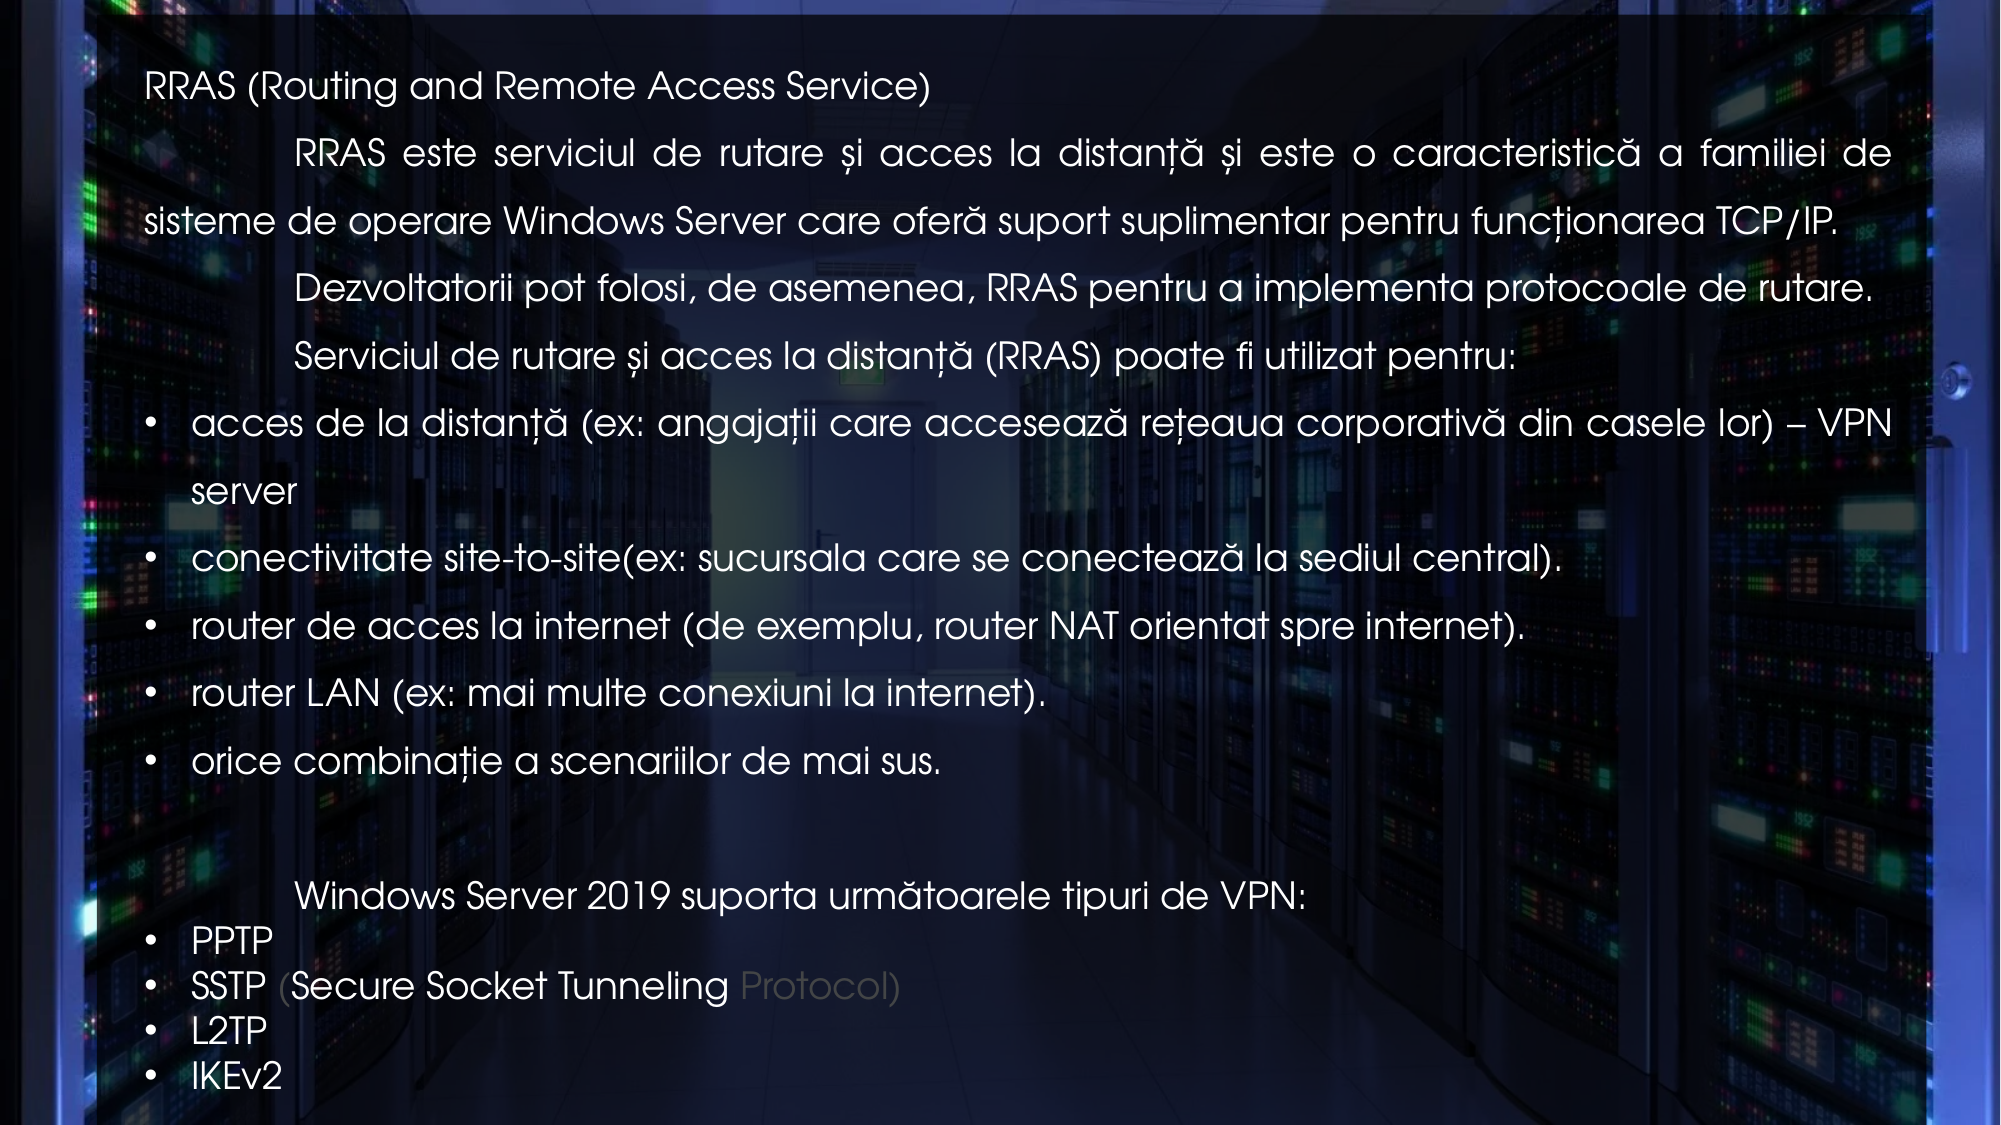

RRAS (Routing and Remote Access Service)
	RRAS este serviciul de rutare și acces la distanță și este o caracteristică a familiei de sisteme de operare Windows Server care oferă suport suplimentar pentru funcționarea TCP/IP.
	Dezvoltatorii pot folosi, de asemenea, RRAS pentru a implementa protocoale de rutare.
	Serviciul de rutare și acces la distanță (RRAS) poate fi utilizat pentru:
acces de la distanță (ex: angajații care accesează rețeaua corporativă din casele lor) – VPN server
conectivitate site-to-site(ex: sucursala care se conectează la sediul central).
router de acces la internet (de exemplu, router NAT orientat spre internet).
router LAN (ex: mai multe conexiuni la internet).
orice combinație a scenariilor de mai sus.

	Windows Server 2019 suporta următoarele tipuri de VPN:
PPTP
SSTP (Secure Socket Tunneling Protocol)
L2TP
IKEv2